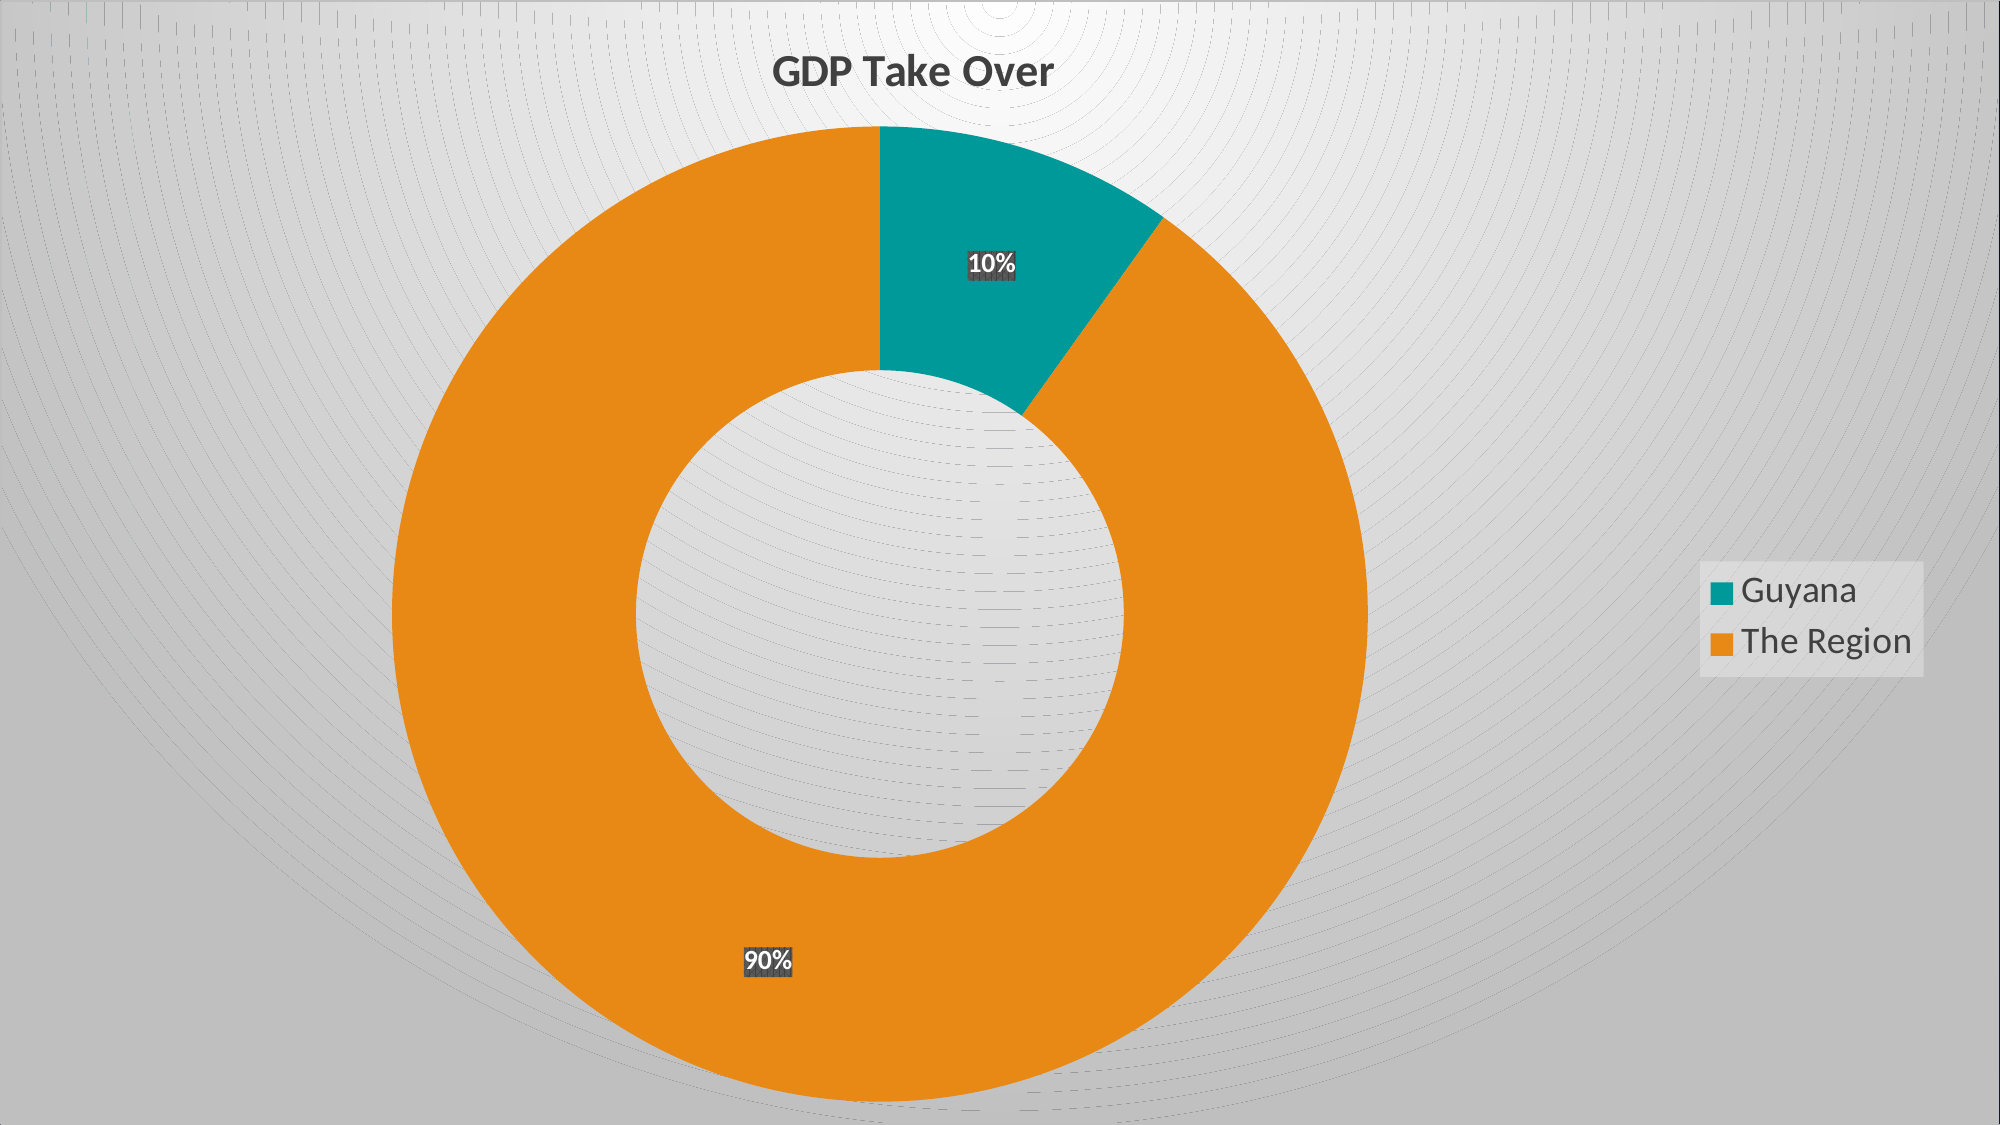

### Chart: GDP Take Over

| Category | Sales |
|---|---|
| Guyana | 3400000000.0 |
| The Region | 31000000000.0 |